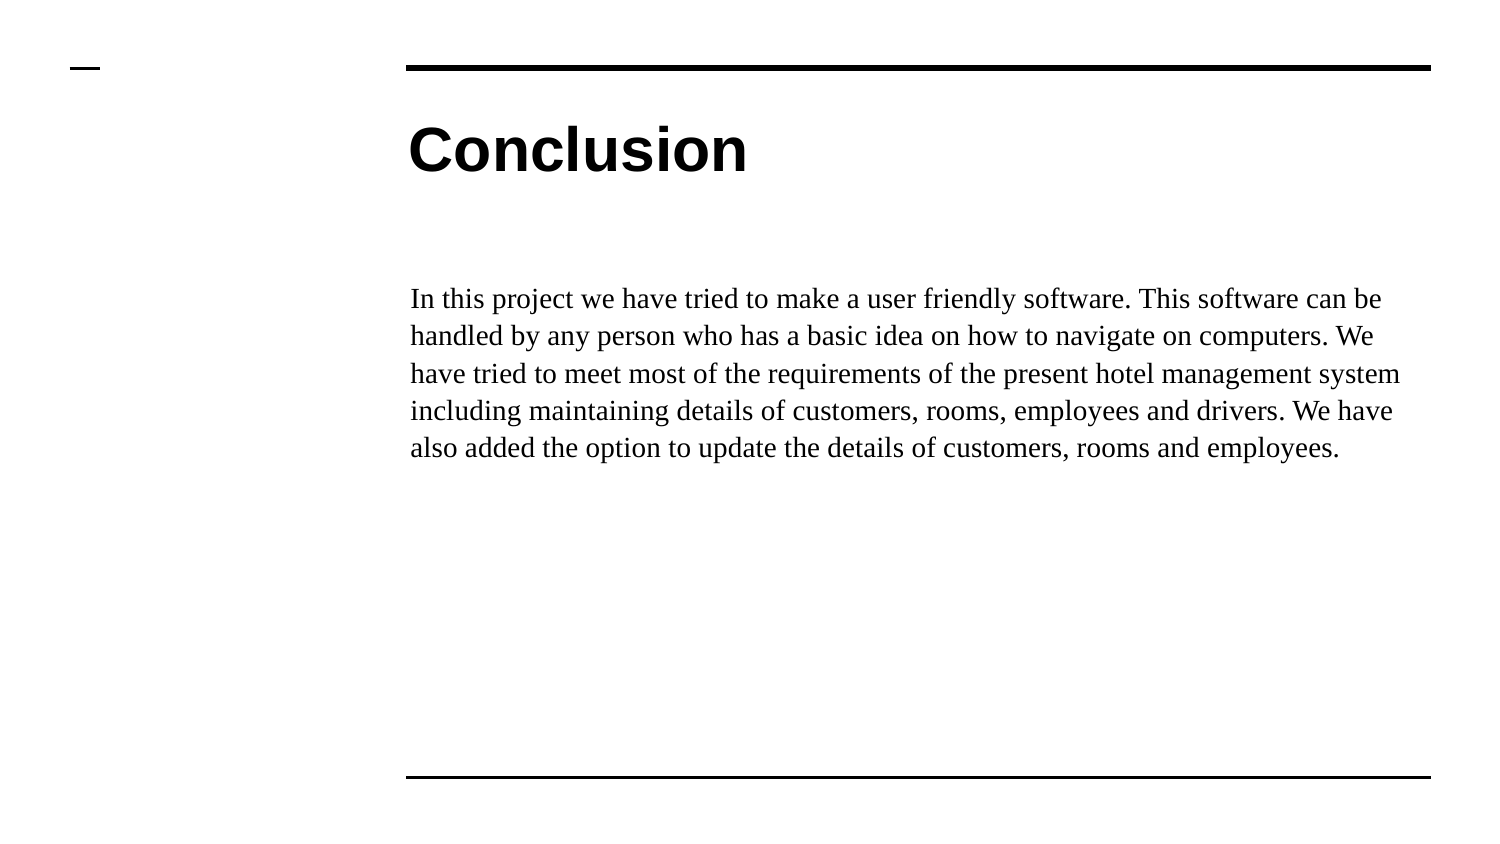

# Conclusion
In this project we have tried to make a user friendly software. This software can be handled by any person who has a basic idea on how to navigate on computers. We have tried to meet most of the requirements of the present hotel management system including maintaining details of customers, rooms, employees and drivers. We have also added the option to update the details of customers, rooms and employees.